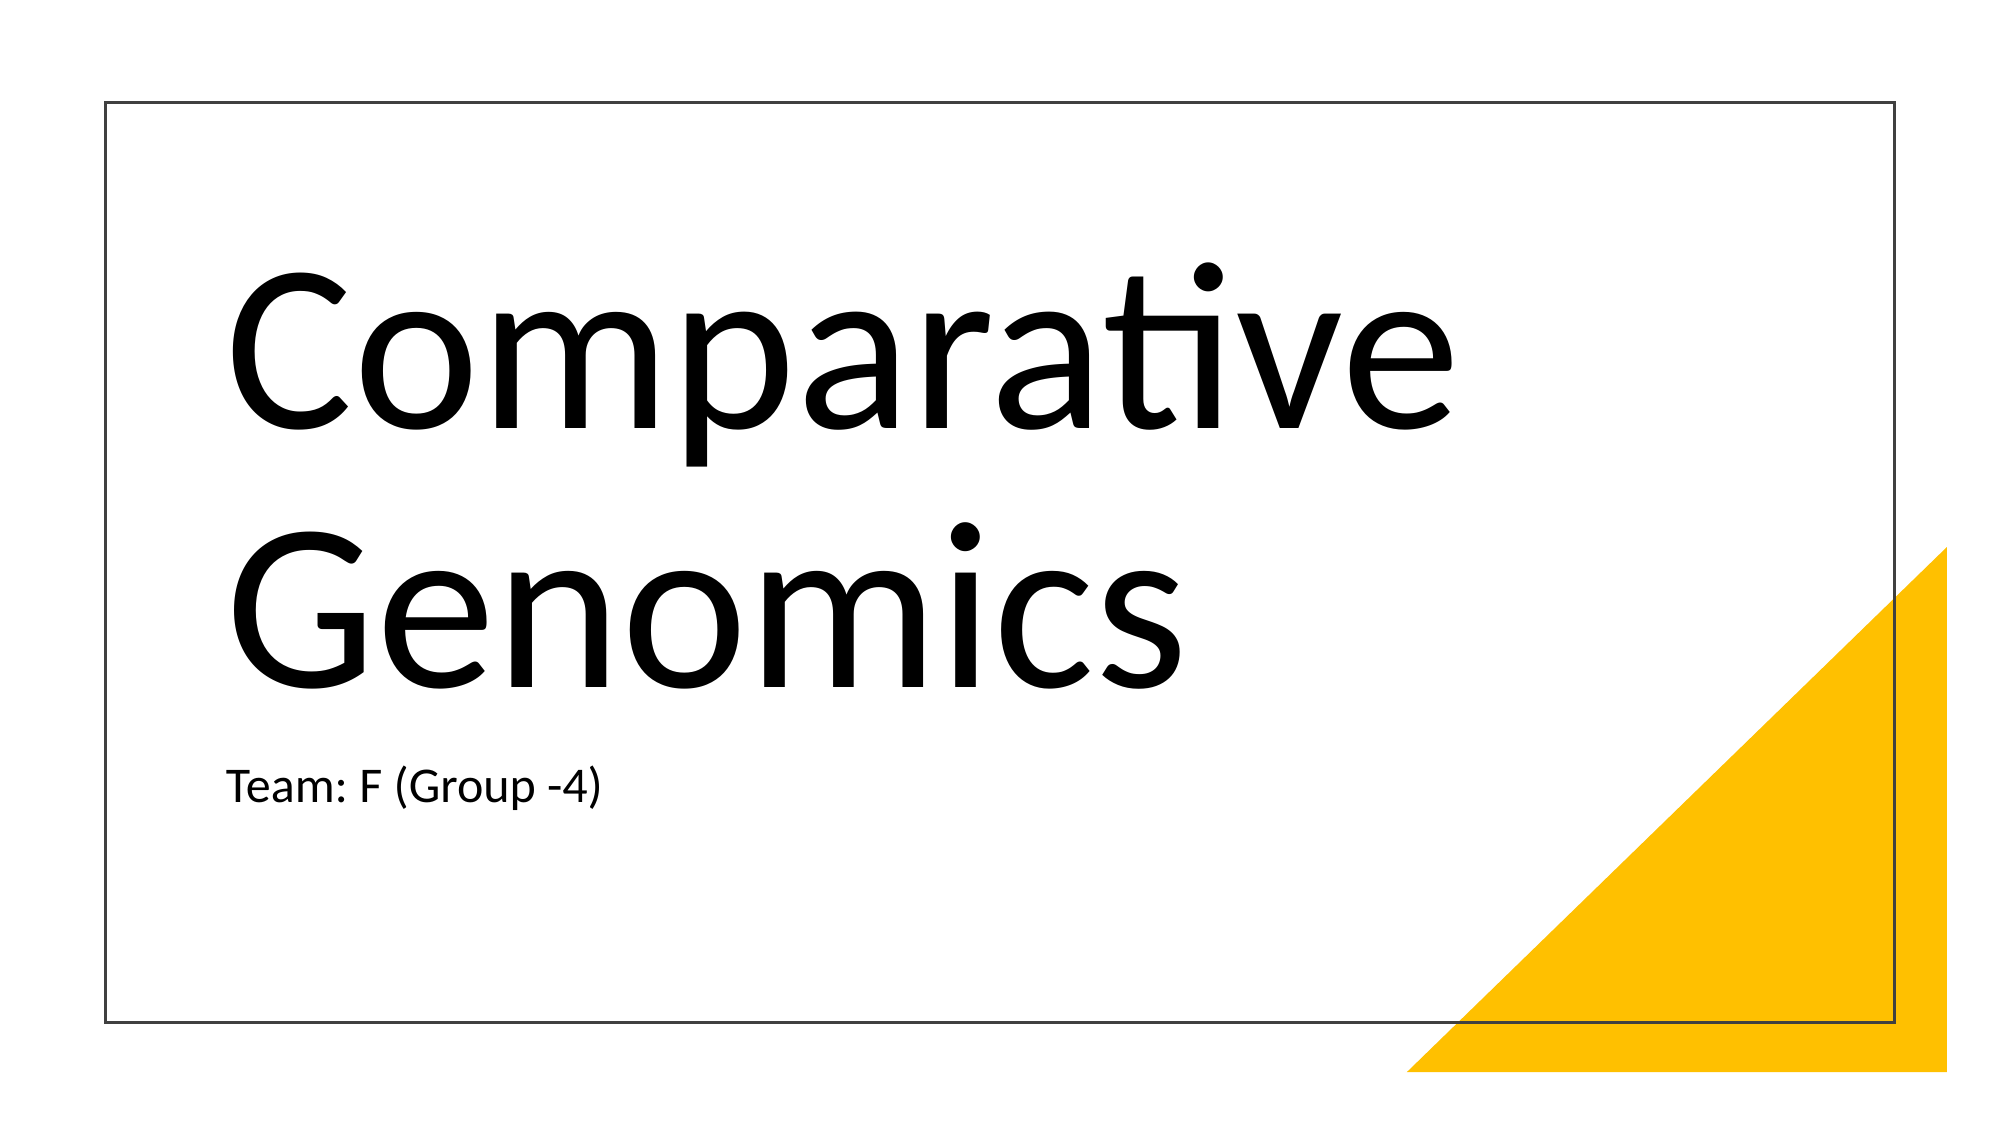

# Comparative Genomics

Team: F (Group -4)